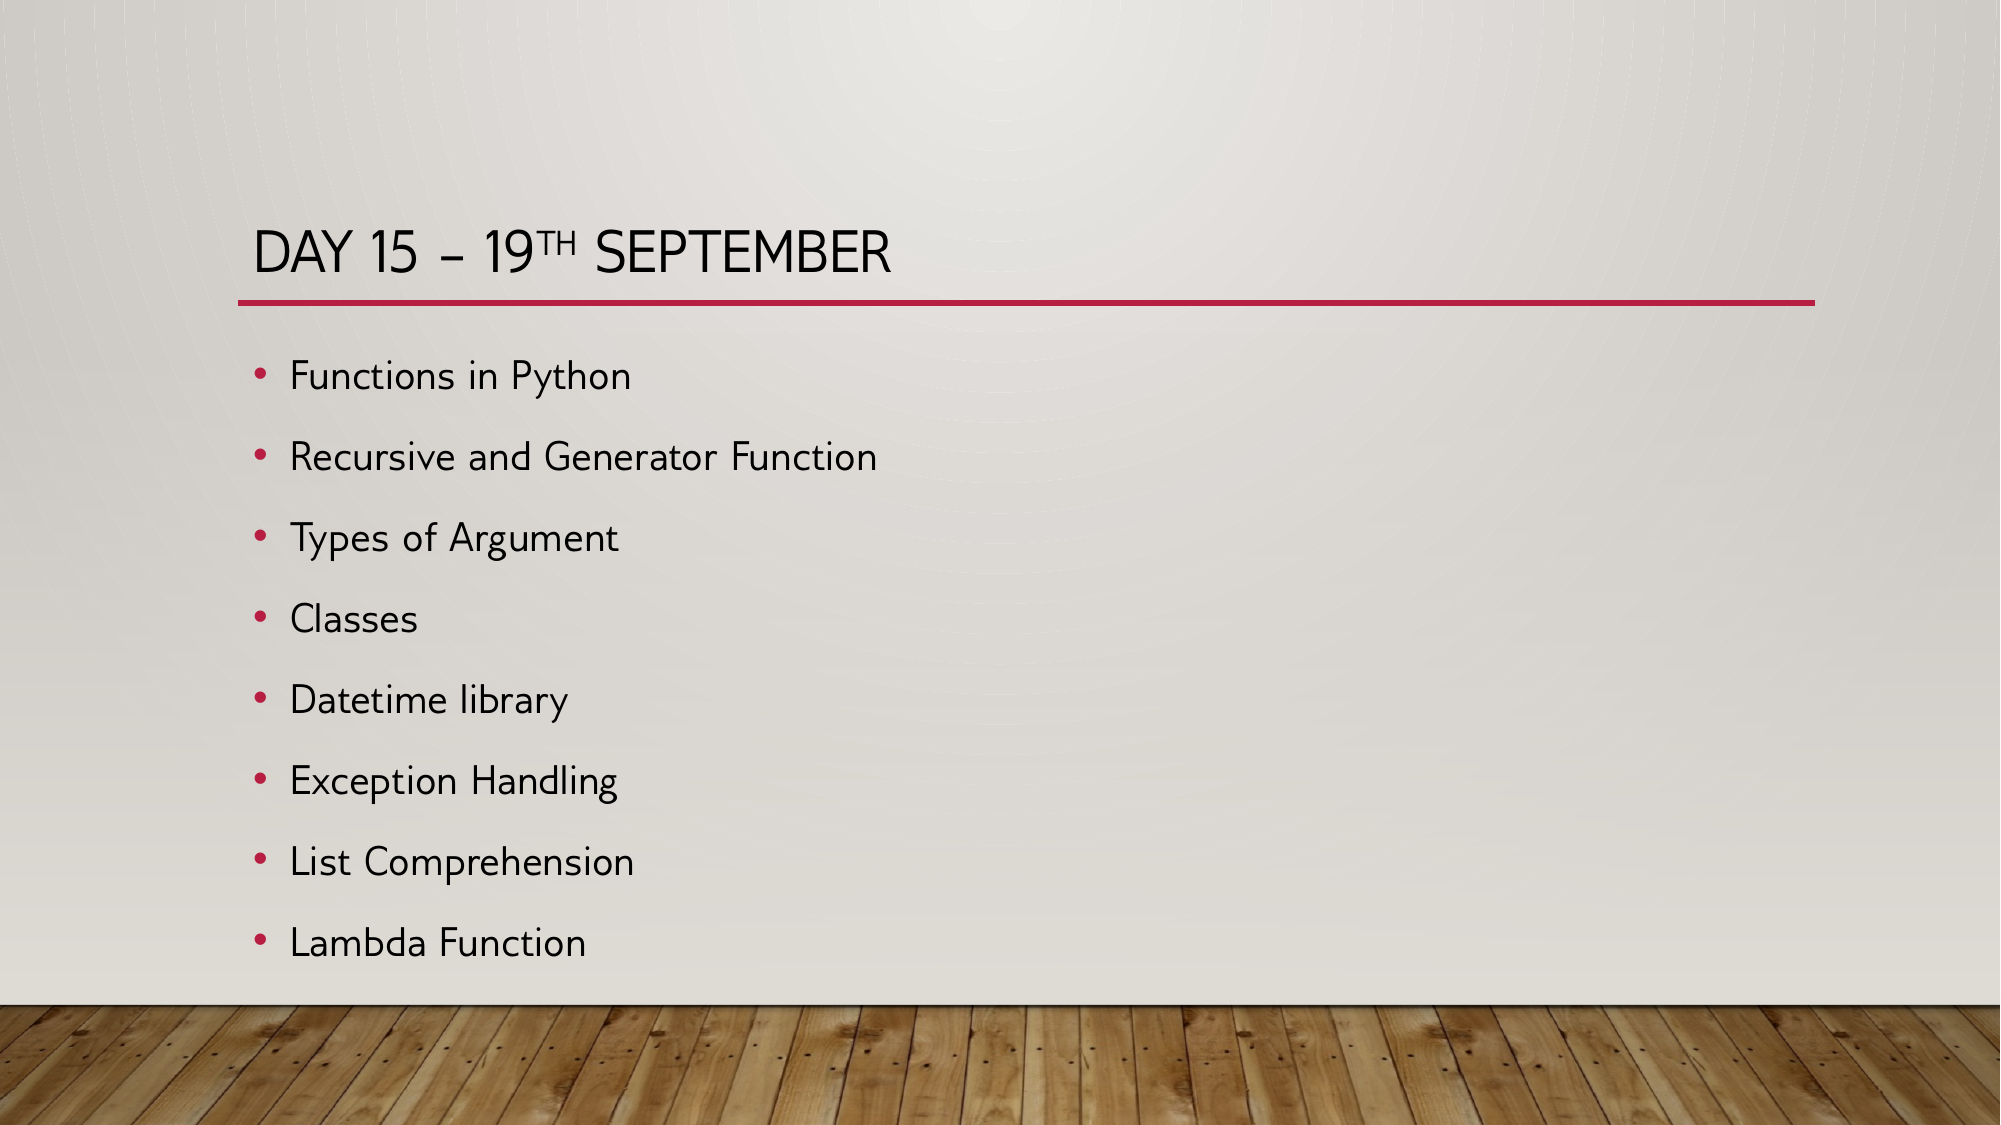

# Day 15 – 19th September
Functions in Python
Recursive and Generator Function
Types of Argument
Classes
Datetime library
Exception Handling
List Comprehension
Lambda Function